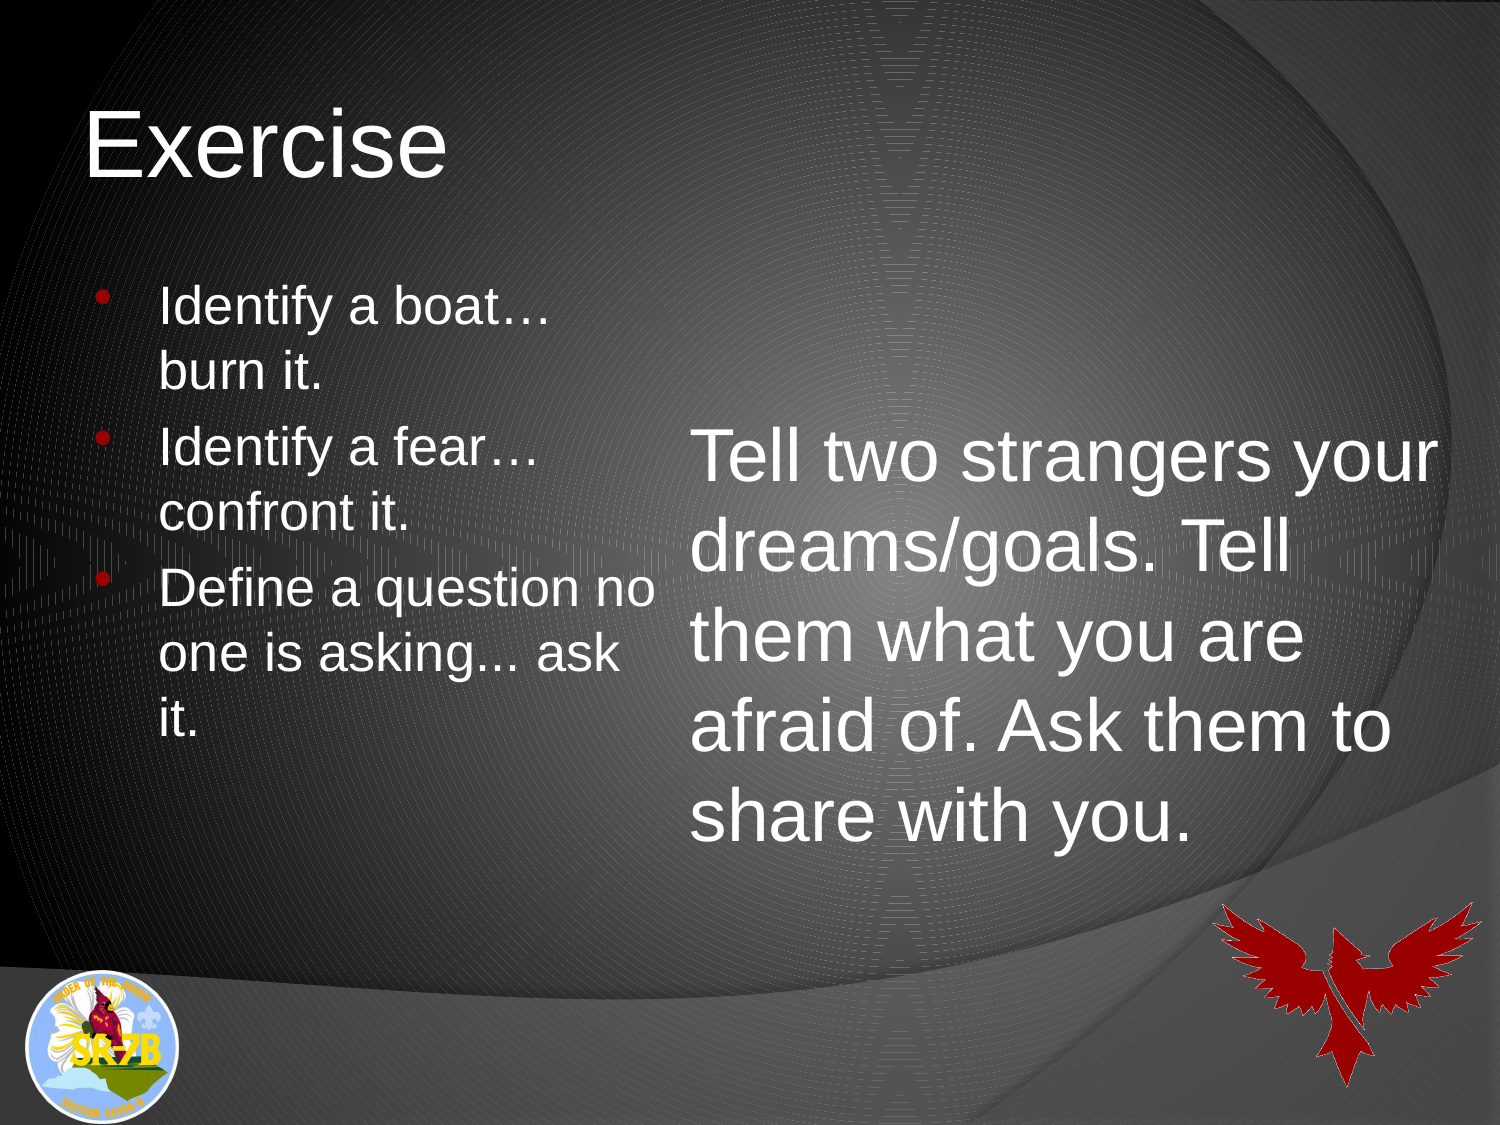

# Exercise
Identify a boat…burn it.
Identify a fear…confront it.
Define a question no one is asking... ask it.
Tell two strangers your dreams/goals. Tell them what you are afraid of. Ask them to share with you.